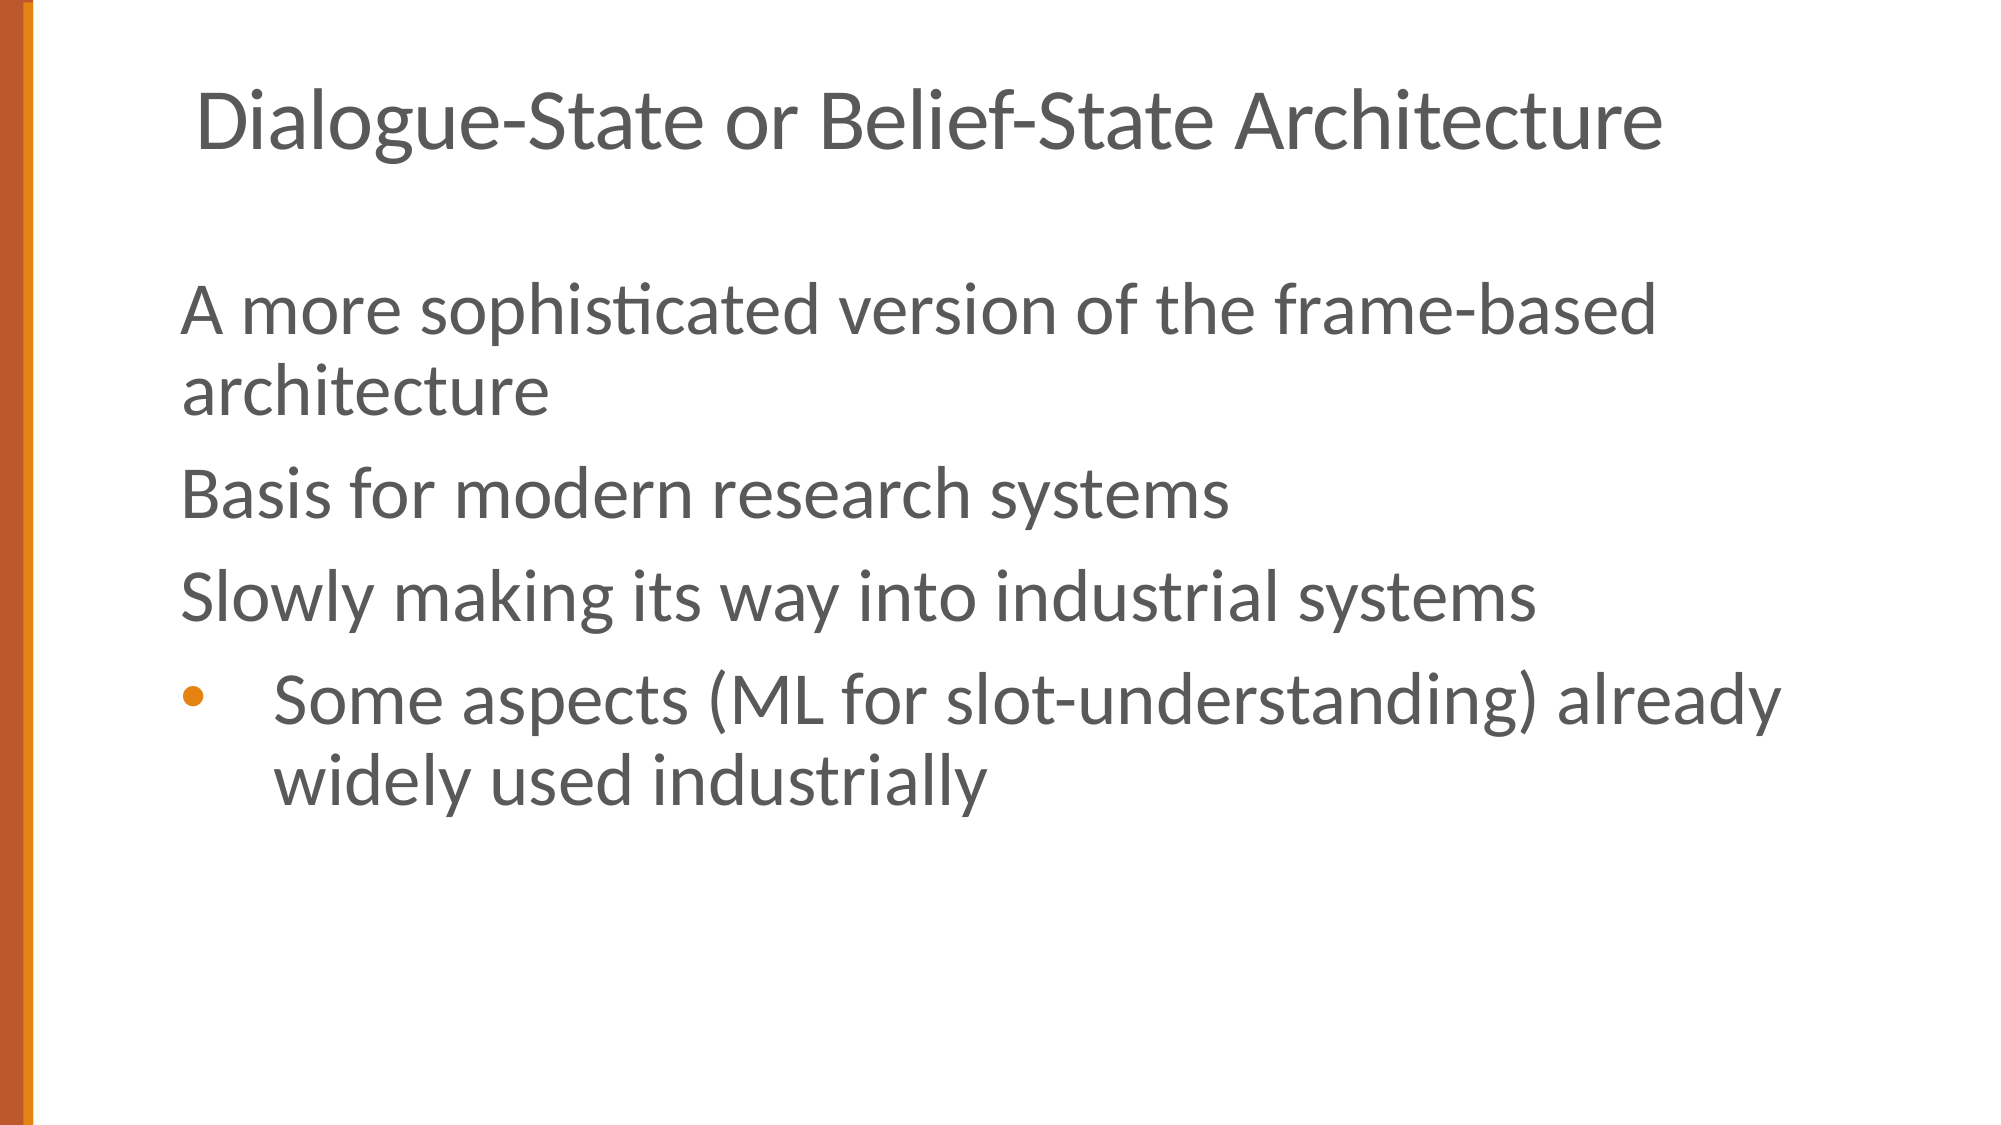

# Dialogue-State or Belief-State Architecture
A more sophisticated version of the frame-based architecture
Basis for modern research systems
Slowly making its way into industrial systems
Some aspects (ML for slot-understanding) already widely used industrially